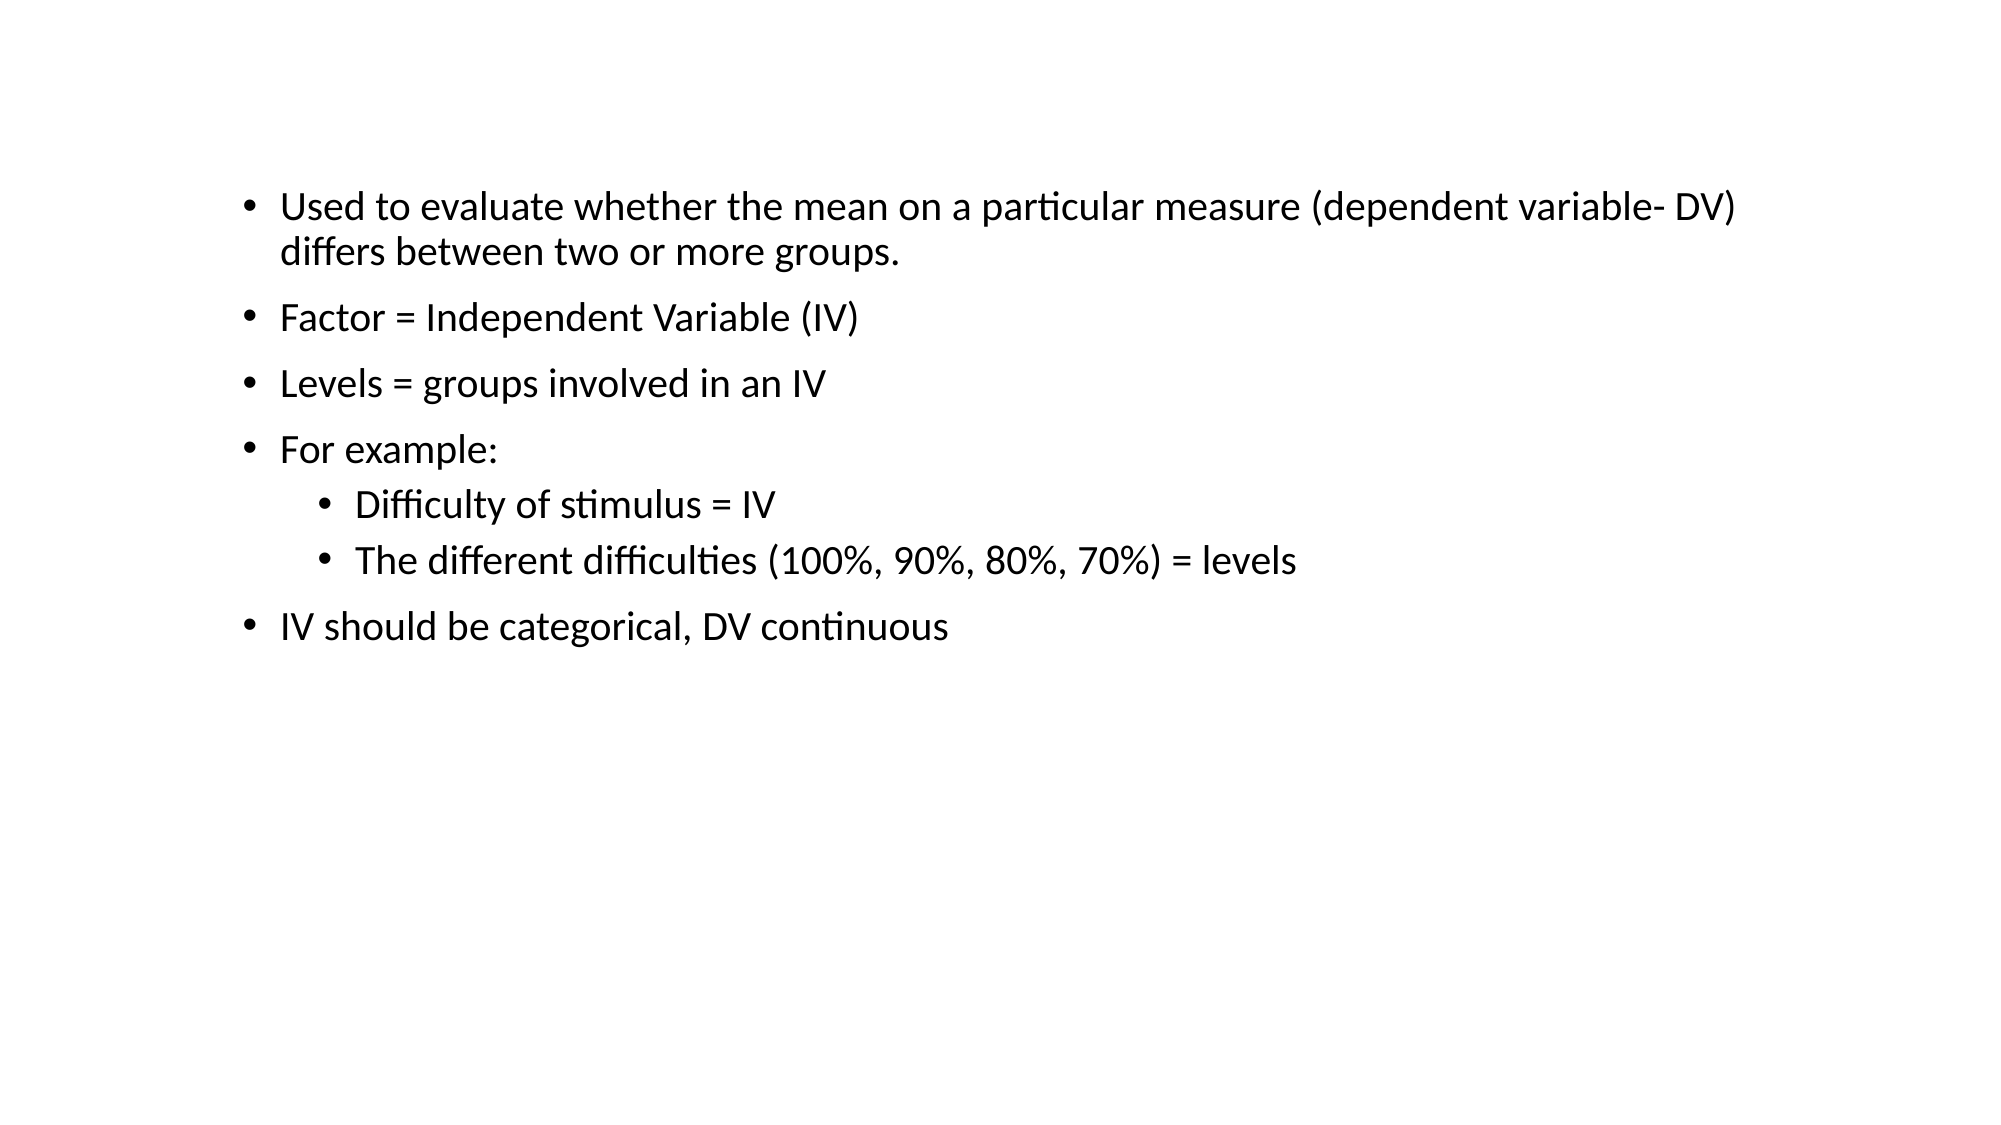

Used to evaluate whether the mean on a particular measure (dependent variable- DV) differs between two or more groups.
Factor = Independent Variable (IV)
Levels = groups involved in an IV
For example:
Difficulty of stimulus = IV
The different difficulties (100%, 90%, 80%, 70%) = levels
IV should be categorical, DV continuous

# INTRODUCTION